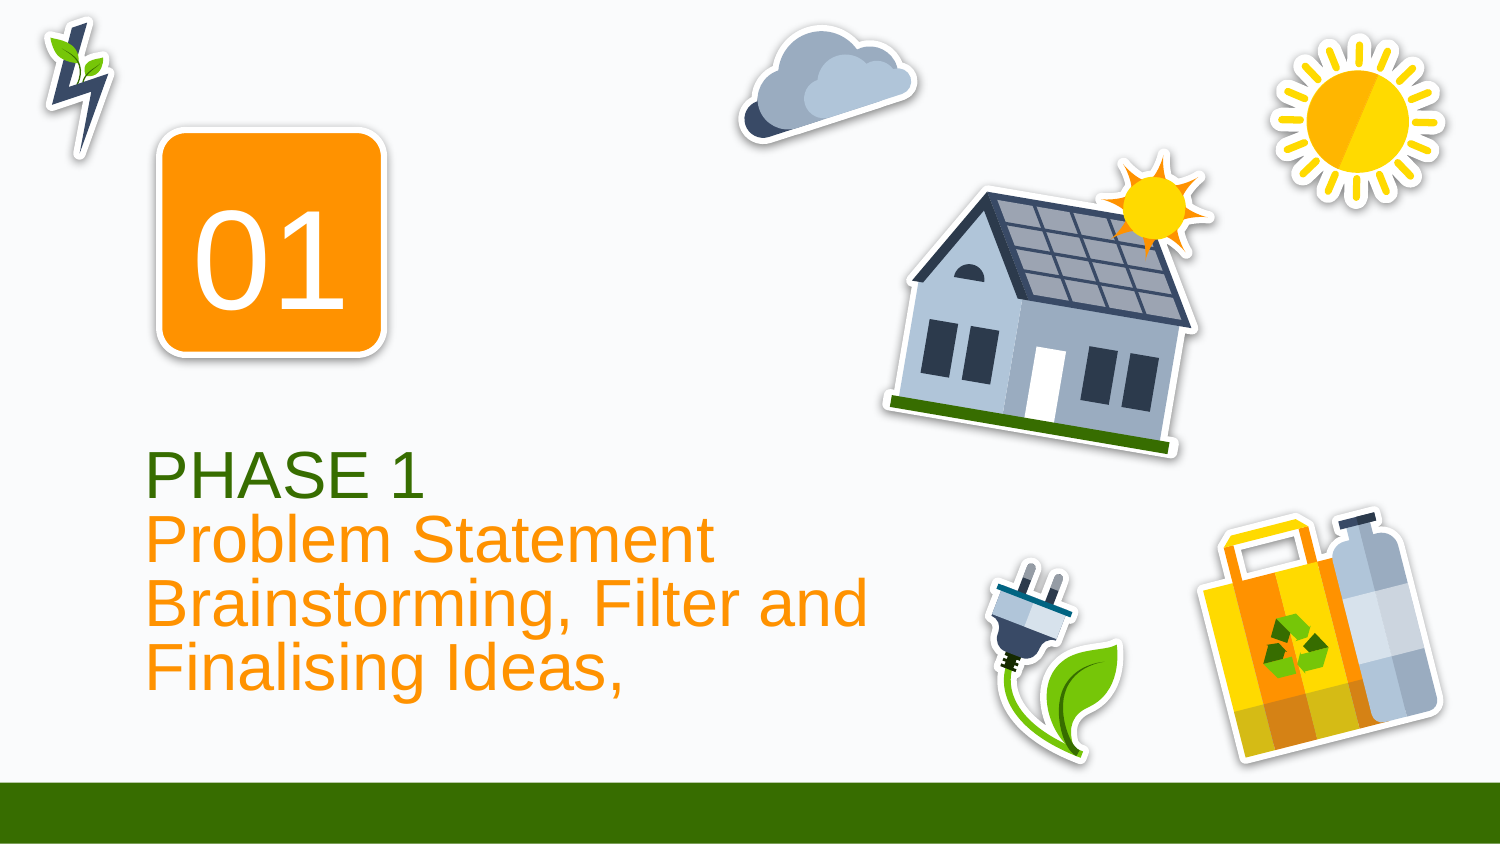

01

# PHASE 1 Problem Statement Brainstorming, Filter and Finalising Ideas,